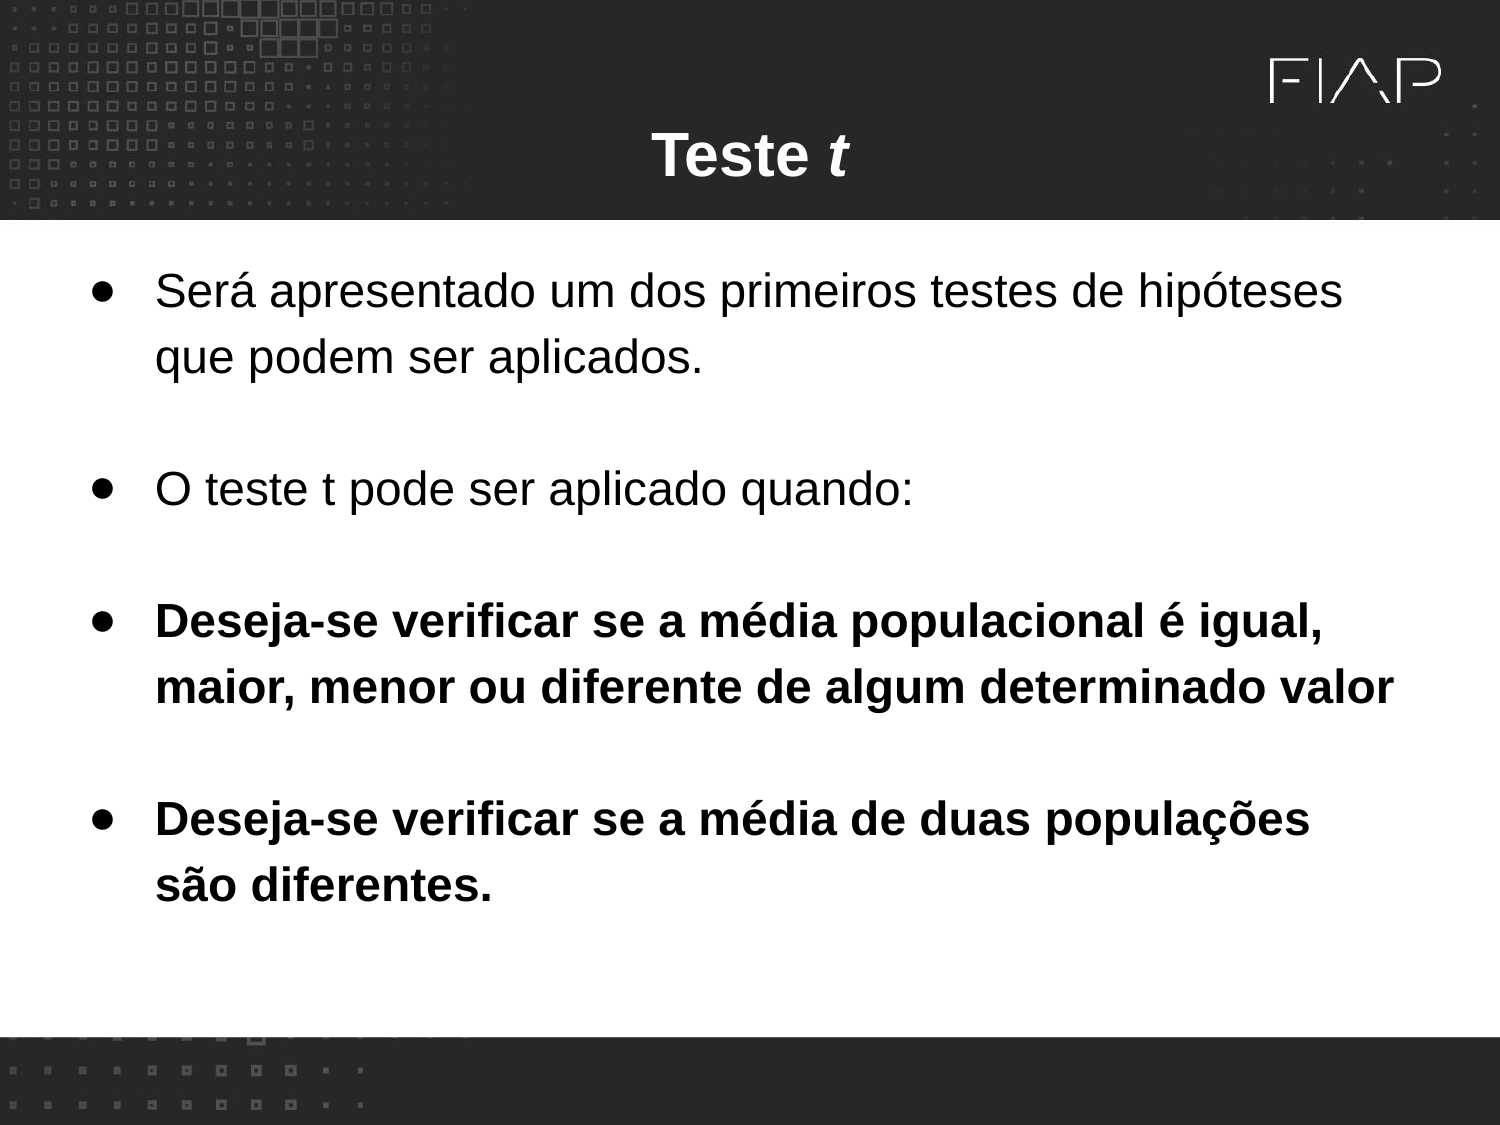

Teste t
Será apresentado um dos primeiros testes de hipóteses que podem ser aplicados.

O teste t pode ser aplicado quando:

Deseja-se verificar se a média populacional é igual, maior, menor ou diferente de algum determinado valor

Deseja-se verificar se a média de duas populações são diferentes.